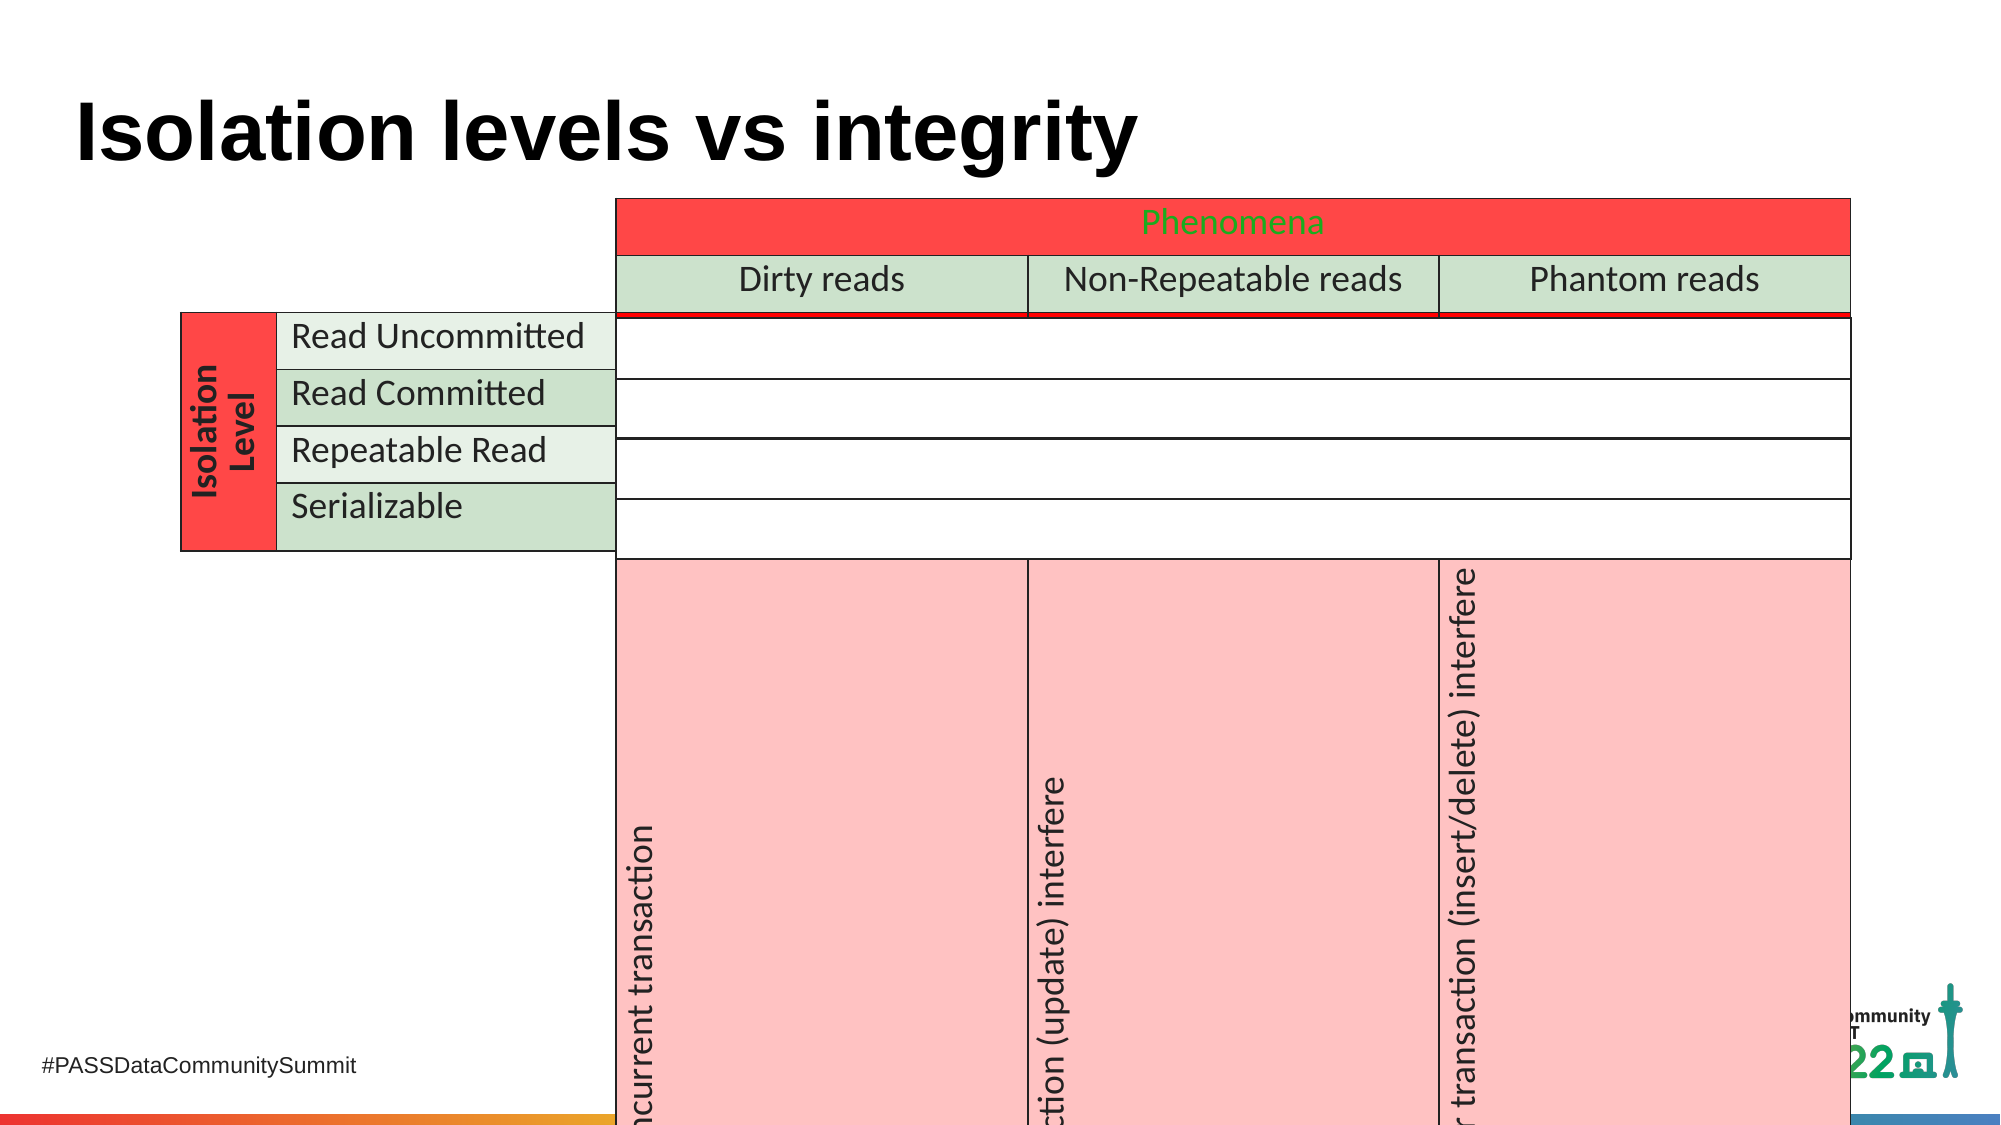

# Isolation levels vs integrity
|  |  | Phenomena |  |  |
| --- | --- | --- | --- | --- |
|  |  | Dirty reads | Non-Repeatable reads | Phantom reads |
| Isolation Level | Read Uncommitted | Yes | Yes | Yes |
|  | Read Committed | No | Yes | Yes |
|  | Repeatable Read | No | No | Yes |
|  | Serializable | No | No | No |
|  |  | Happens when a transaction is allowed to read the uncommitted changes of some other concurrent transaction | Happens when a transaction reads the same row(s) twice with different values. Another transaction (update) interfere | Happens when a transaction reads data, with the same filter criteria, twice yields different result set. Another transaction (insert/delete) interfere |
|  |  |  |  |  |
|  |  |  |  |  |
|  |  |  |  |  |
|  |  |  |  |  |
|  |  |  |  |  |
|  |  |  |  |  |